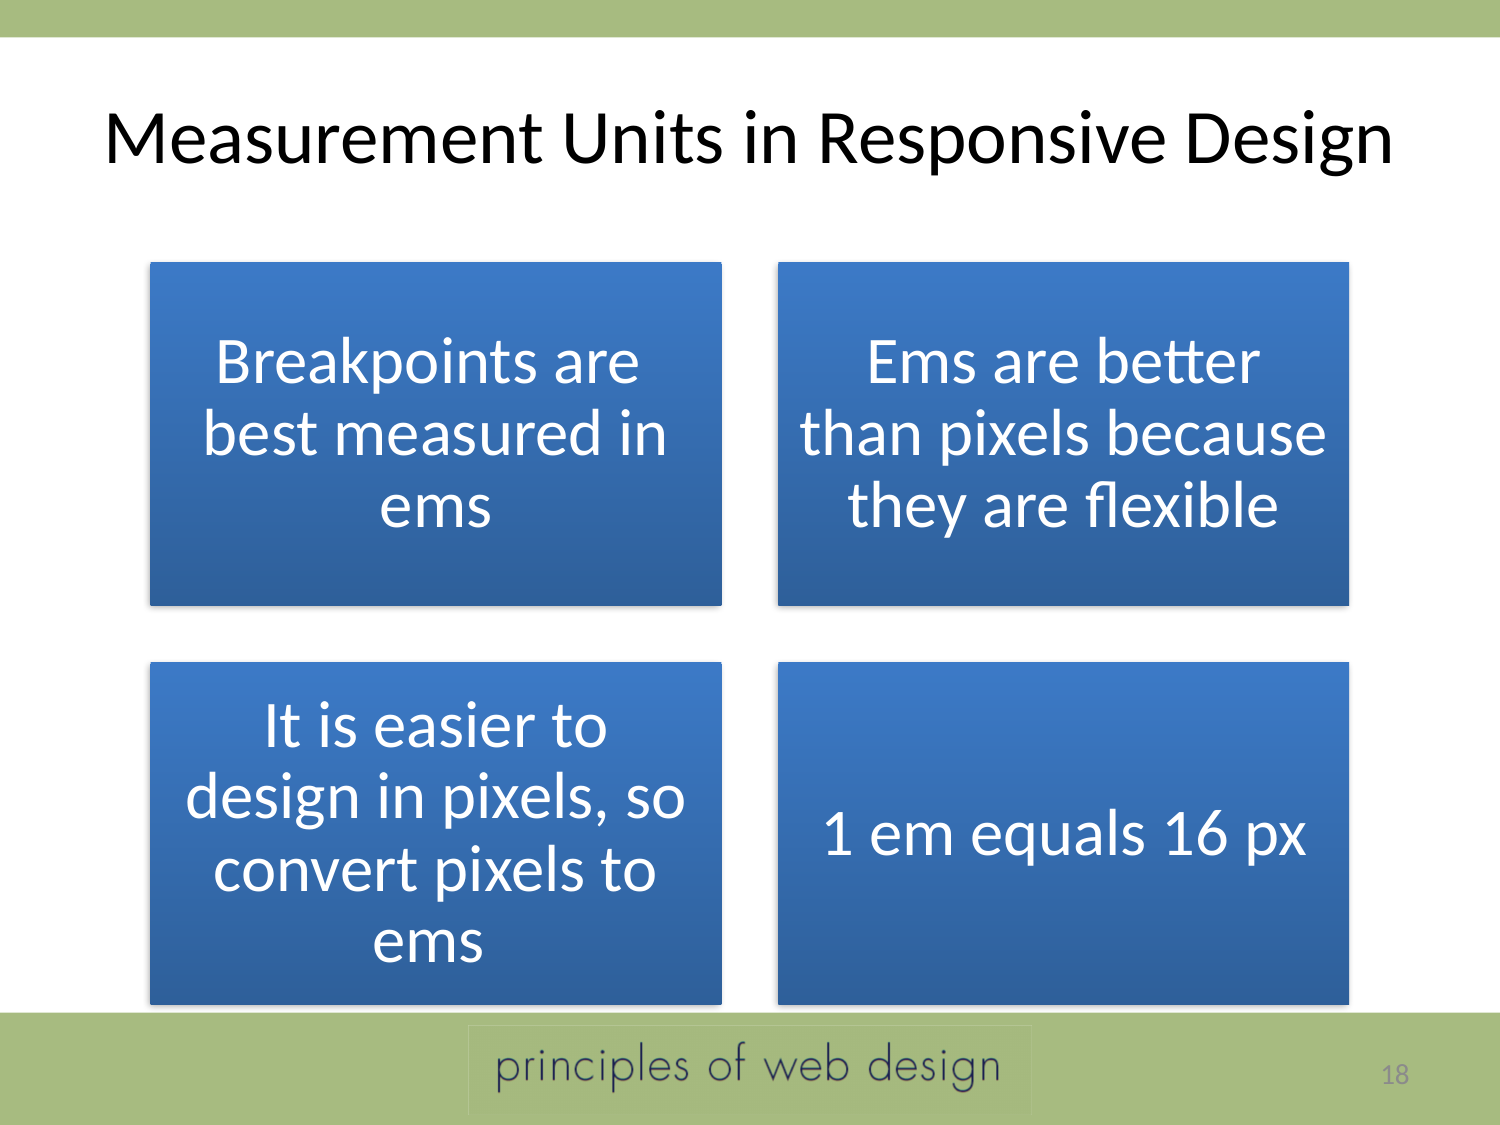

# Measurement Units in Responsive Design
Breakpoints are  best measured in ems
Ems are better than pixels because they are flexible
It is easier to design in pixels, so convert pixels to ems
1 em equals 16 px
18